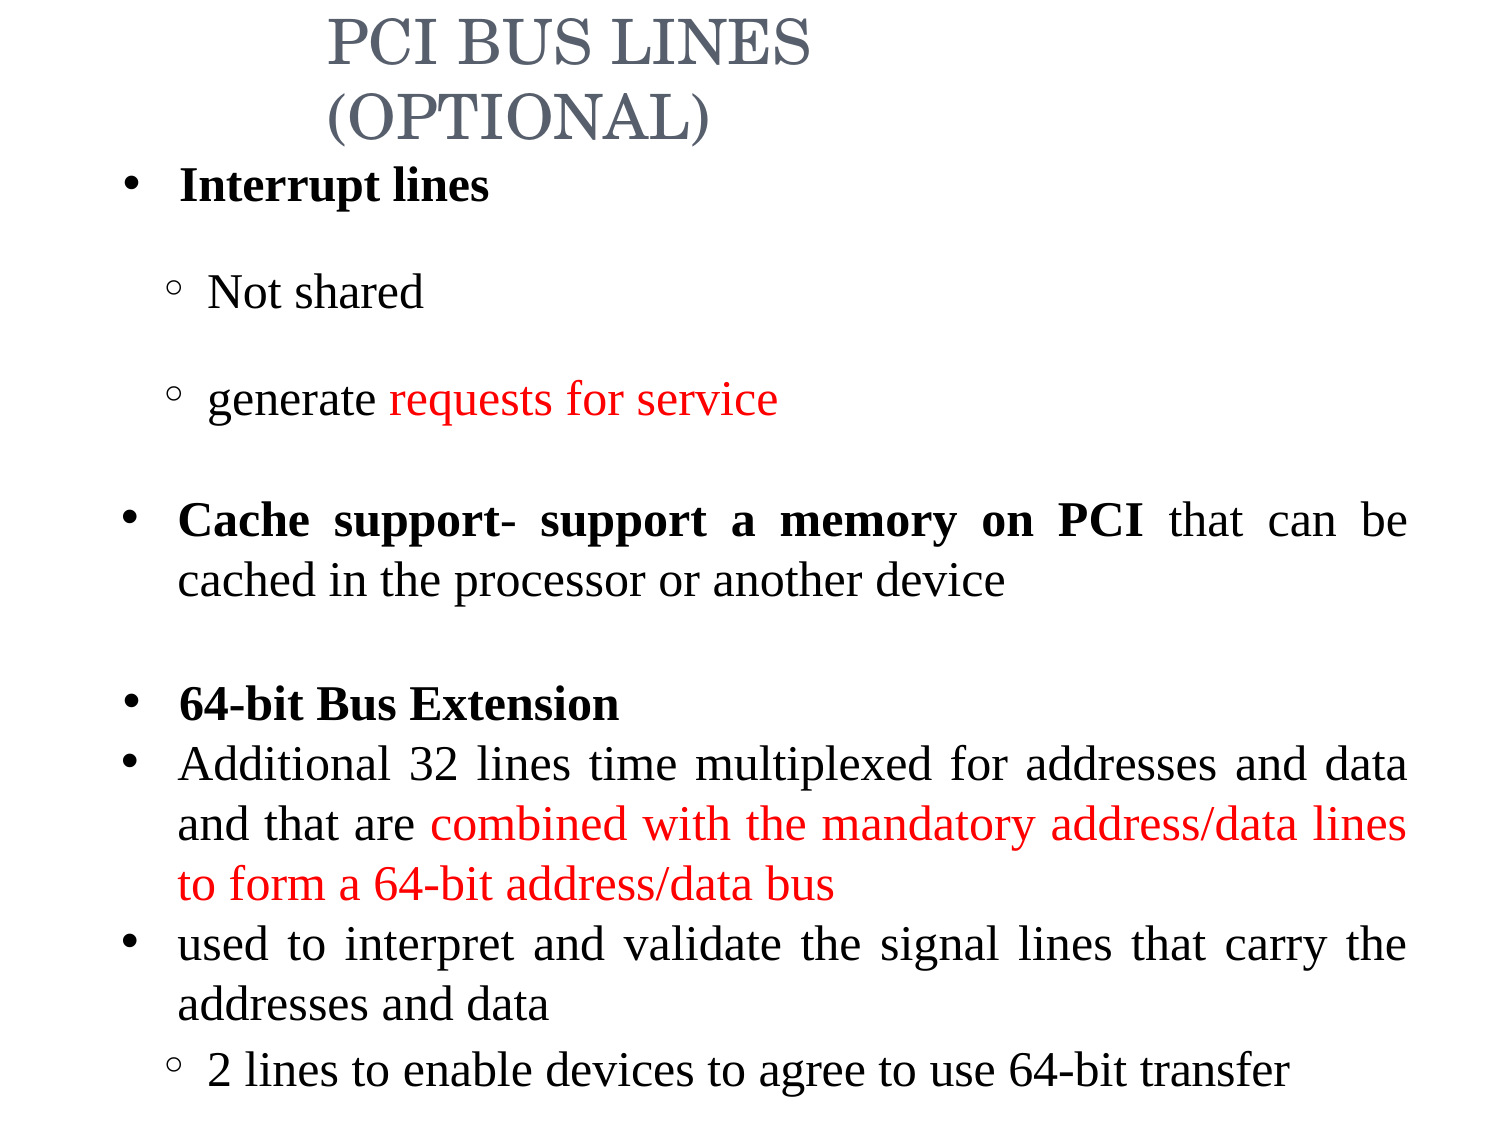

# PCI Bus Lines (Optional)
Interrupt lines
Not shared
generate requests for service

Cache support- support a memory on PCI that can be cached in the processor or another device
64-bit Bus Extension
Additional 32 lines time multiplexed for addresses and data and that are combined with the mandatory address/data lines to form a 64-bit address/data bus
used to interpret and validate the signal lines that carry the addresses and data
2 lines to enable devices to agree to use 64-bit transfer